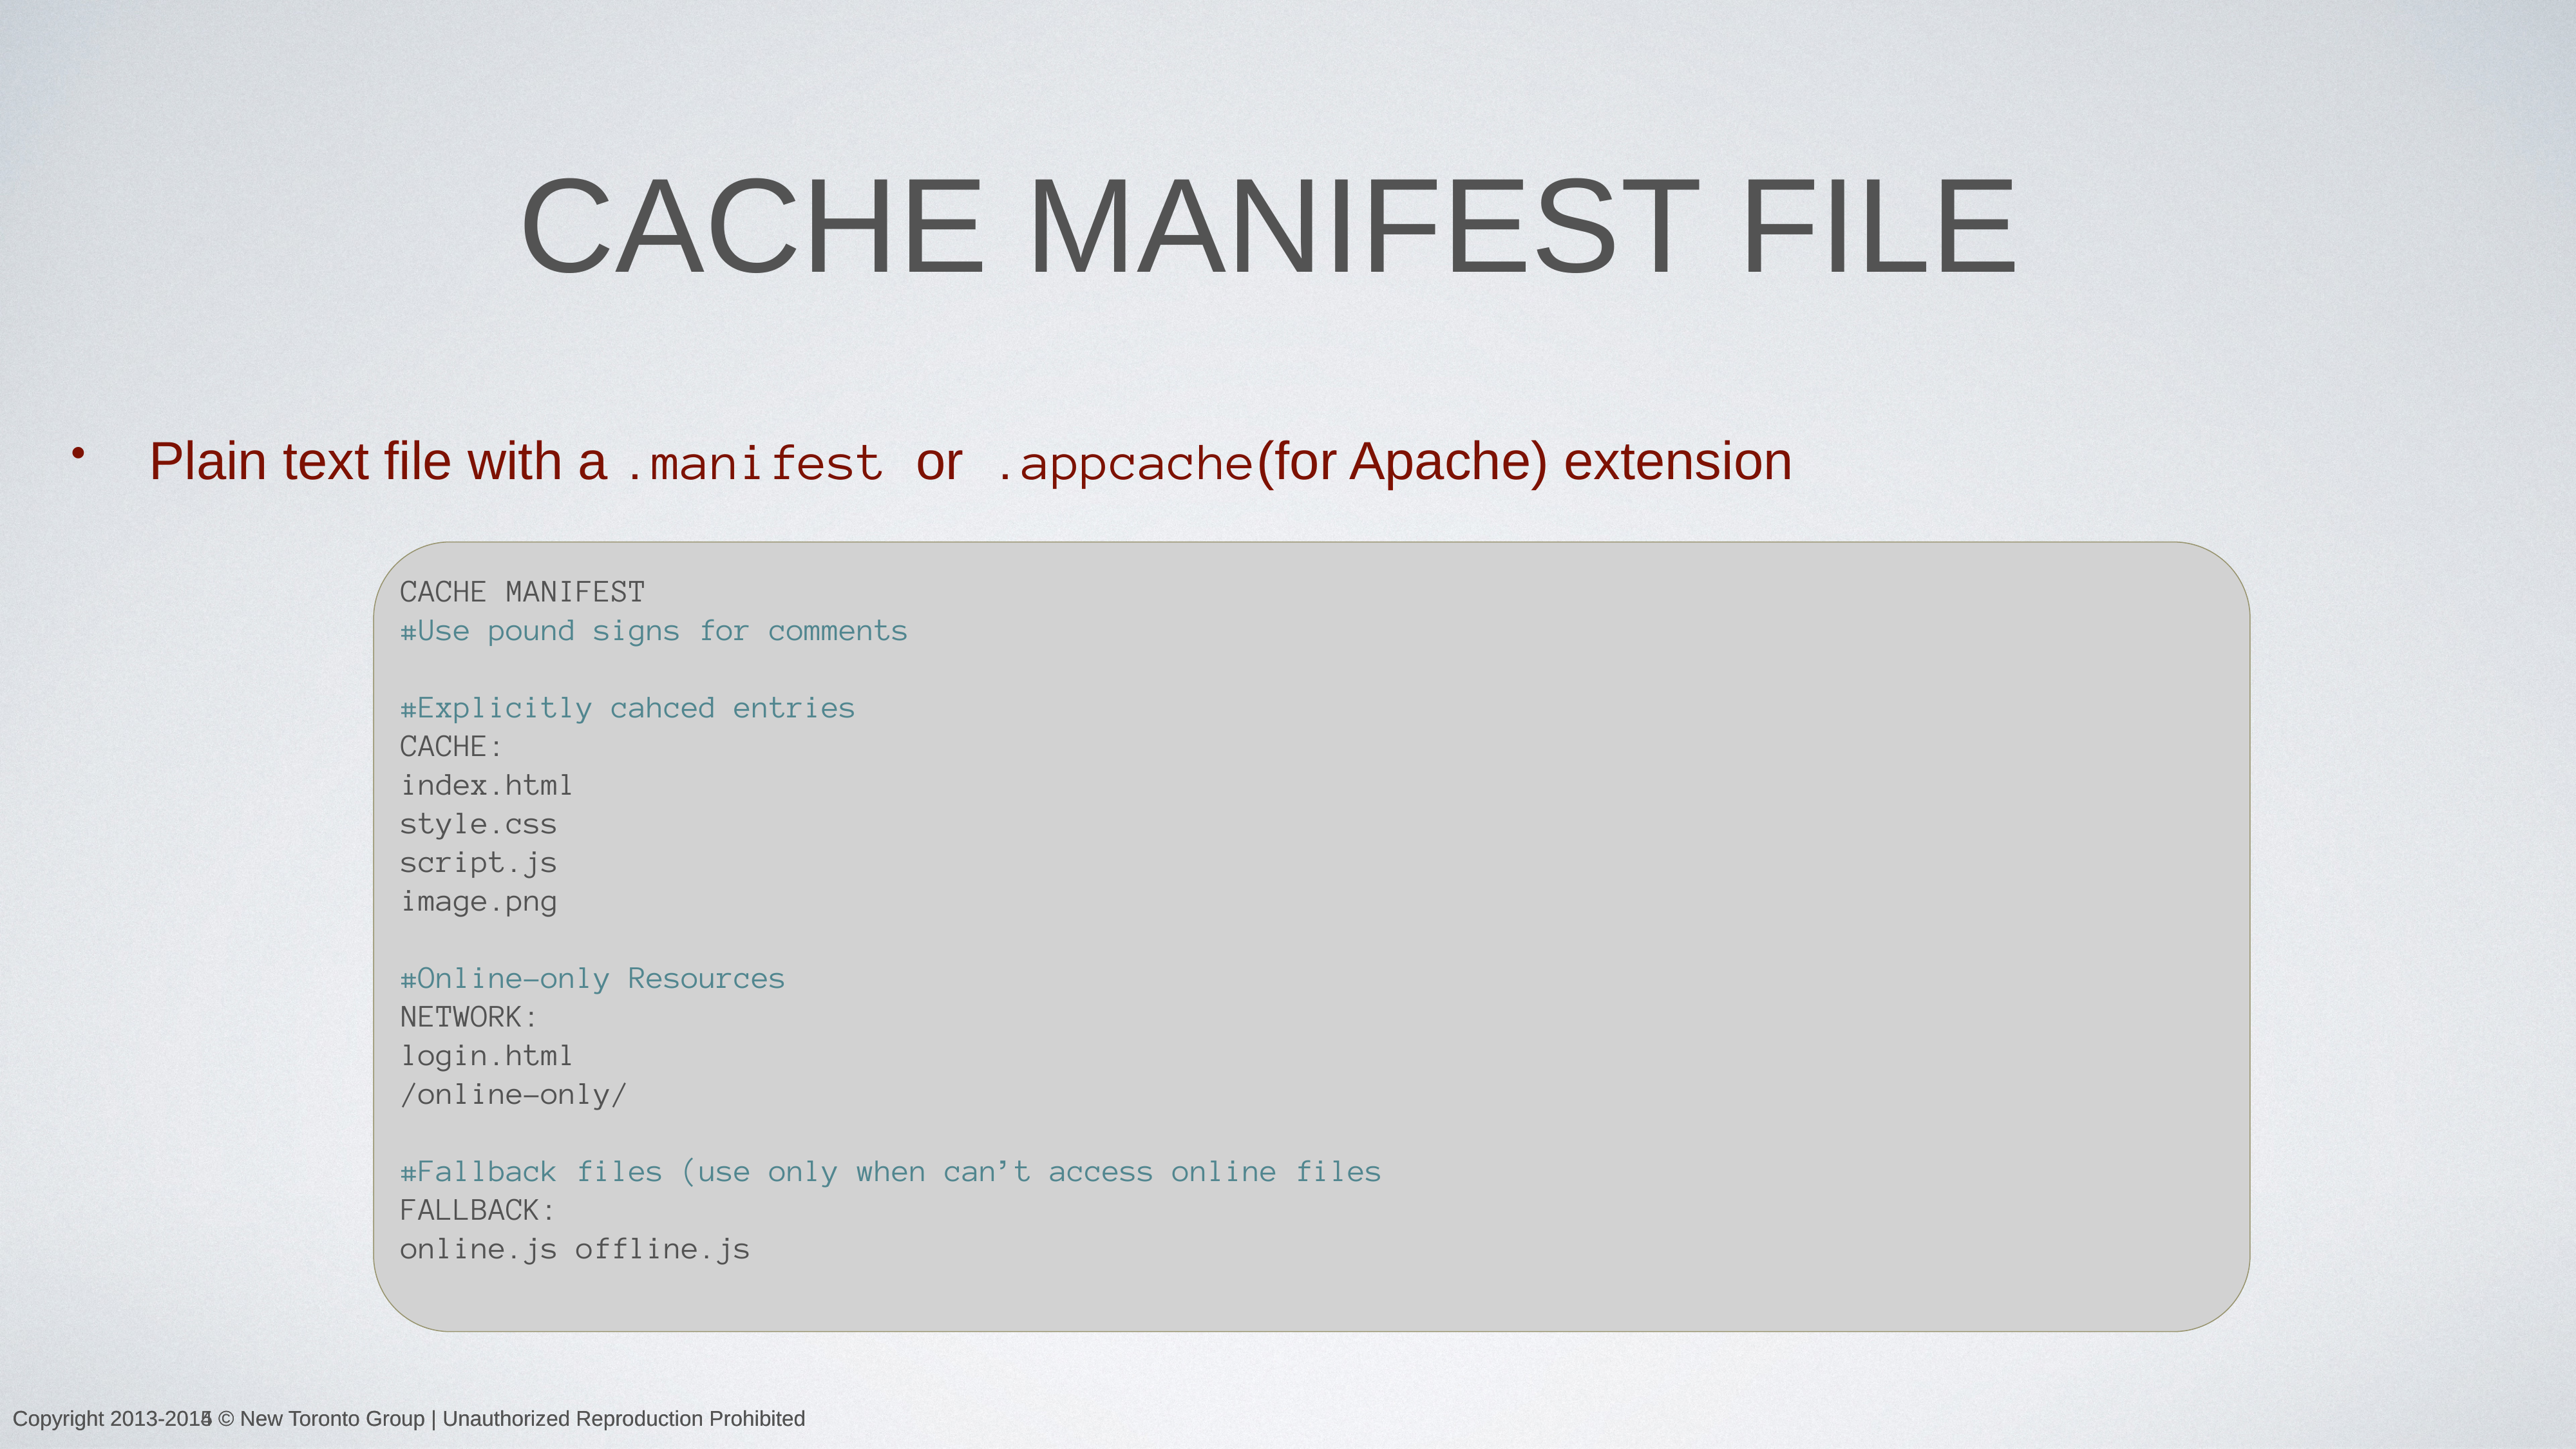

# Cache Manifest file
Plain text file with a .manifest or .appcache(for Apache) extension
CACHE MANIFEST
#Use pound signs for comments

#Explicitly cahced entries
CACHE:
index.html
style.css
script.js
image.png

#Online-only Resources
NETWORK:
login.html
/online-only/

#Fallback files (use only when can’t access online files
FALLBACK:
online.js offline.js